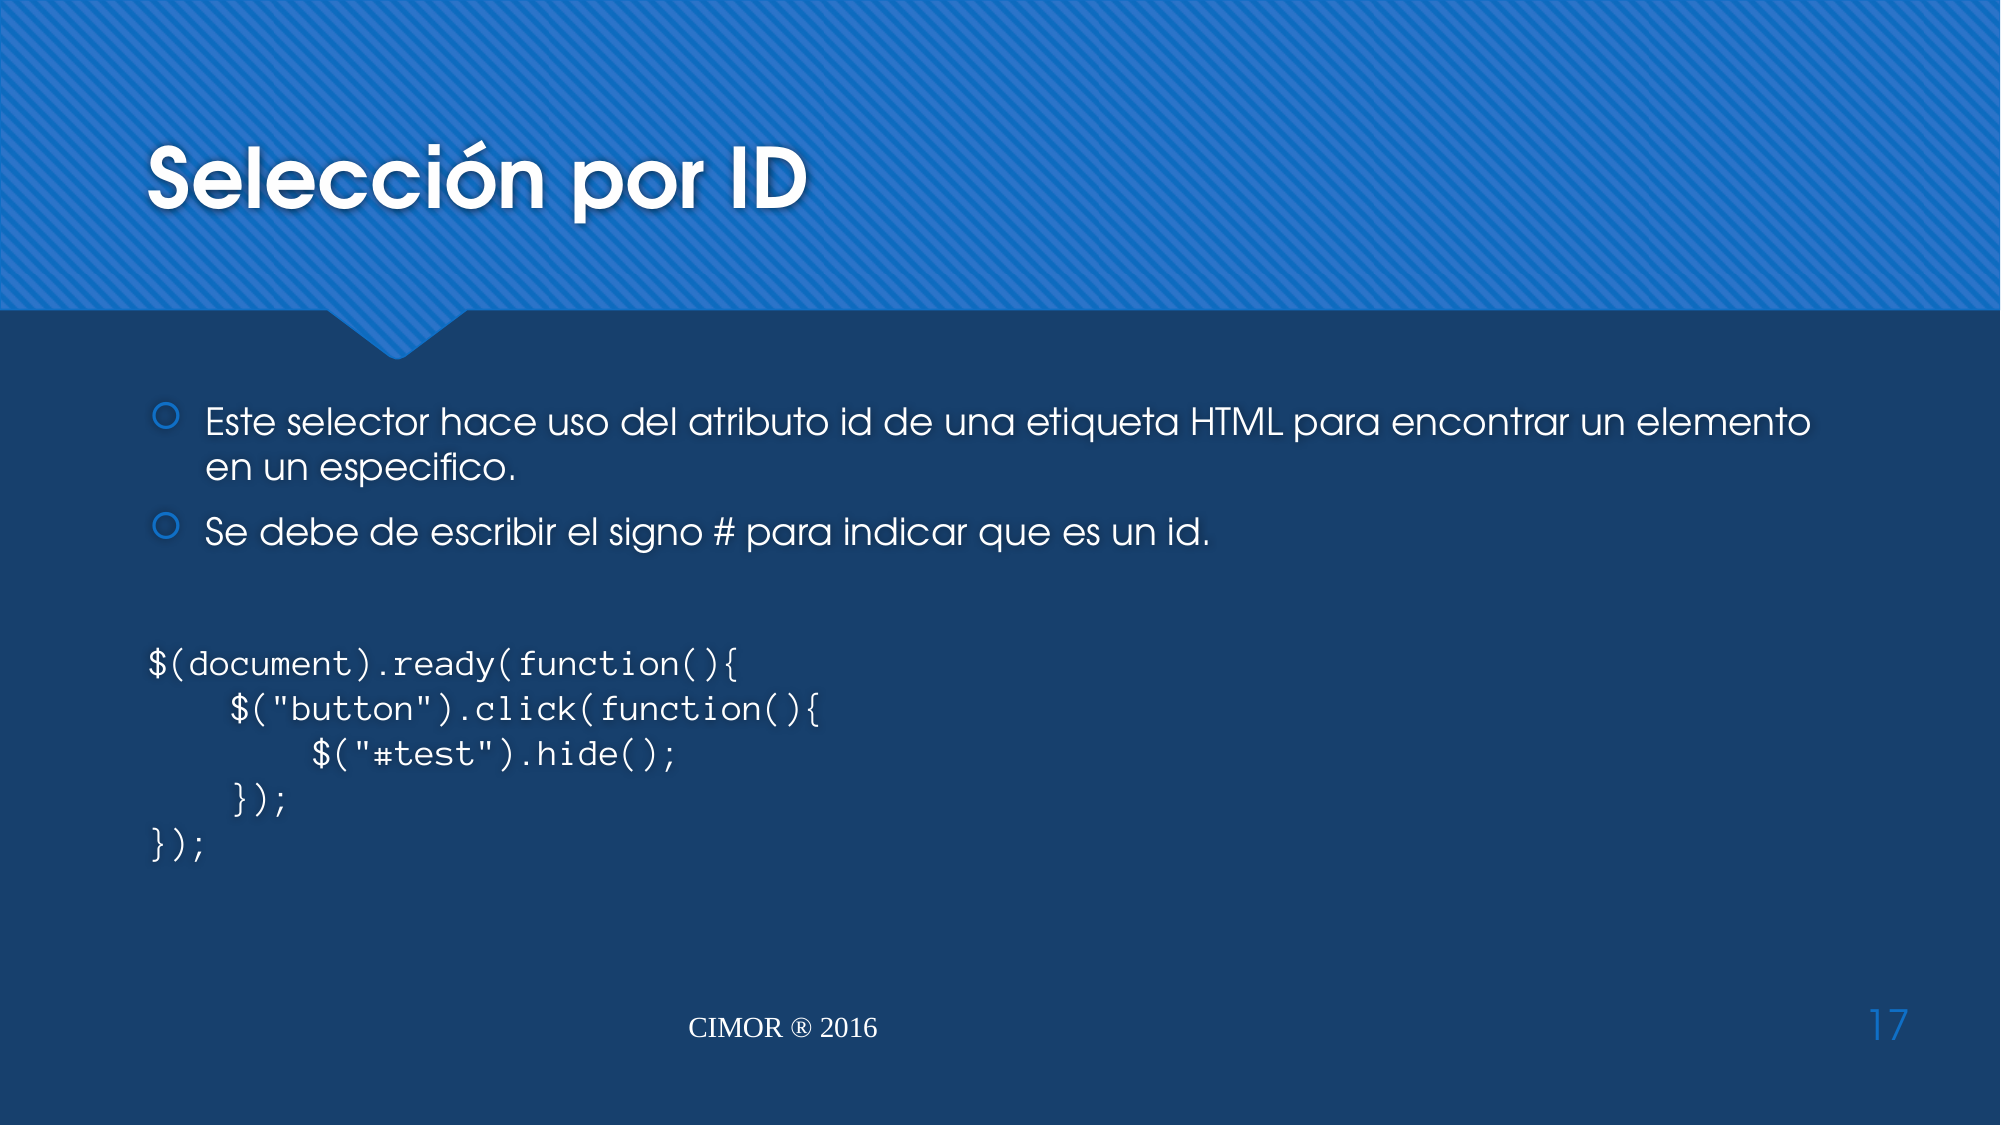

# Selección por ID
Este selector hace uso del atributo id de una etiqueta HTML para encontrar un elemento en un especifico.
Se debe de escribir el signo # para indicar que es un id.

$(document).ready(function(){
    $("button").click(function(){
        $("#test").hide();
    });
});

17
CIMOR ® 2016